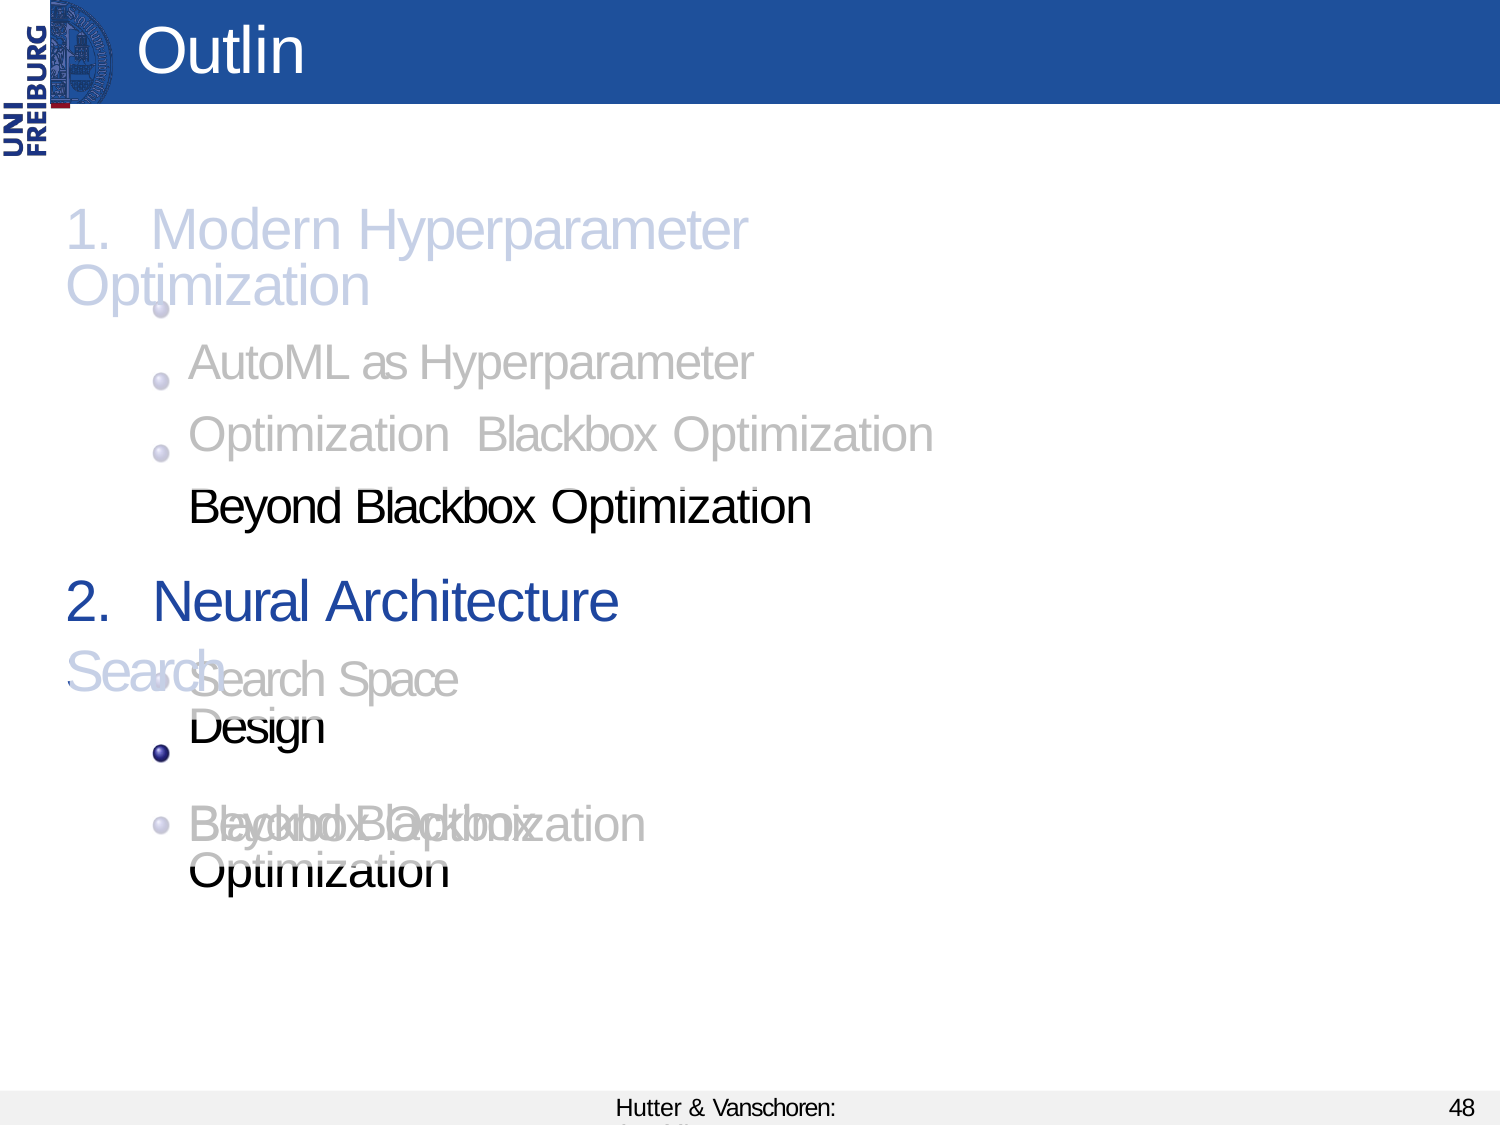

# Outline

1.	Modern Hyperparameter Optimization
AutoML as Hyperparameter Optimization  Blackbox Optimization
Beyond Blackbox Optimization

2.	Neural Architecture Search

Blackbox Optimization

Search Space Design

Beyond Blackbox Optimization

Hutter & Vanschoren: AutoML
48